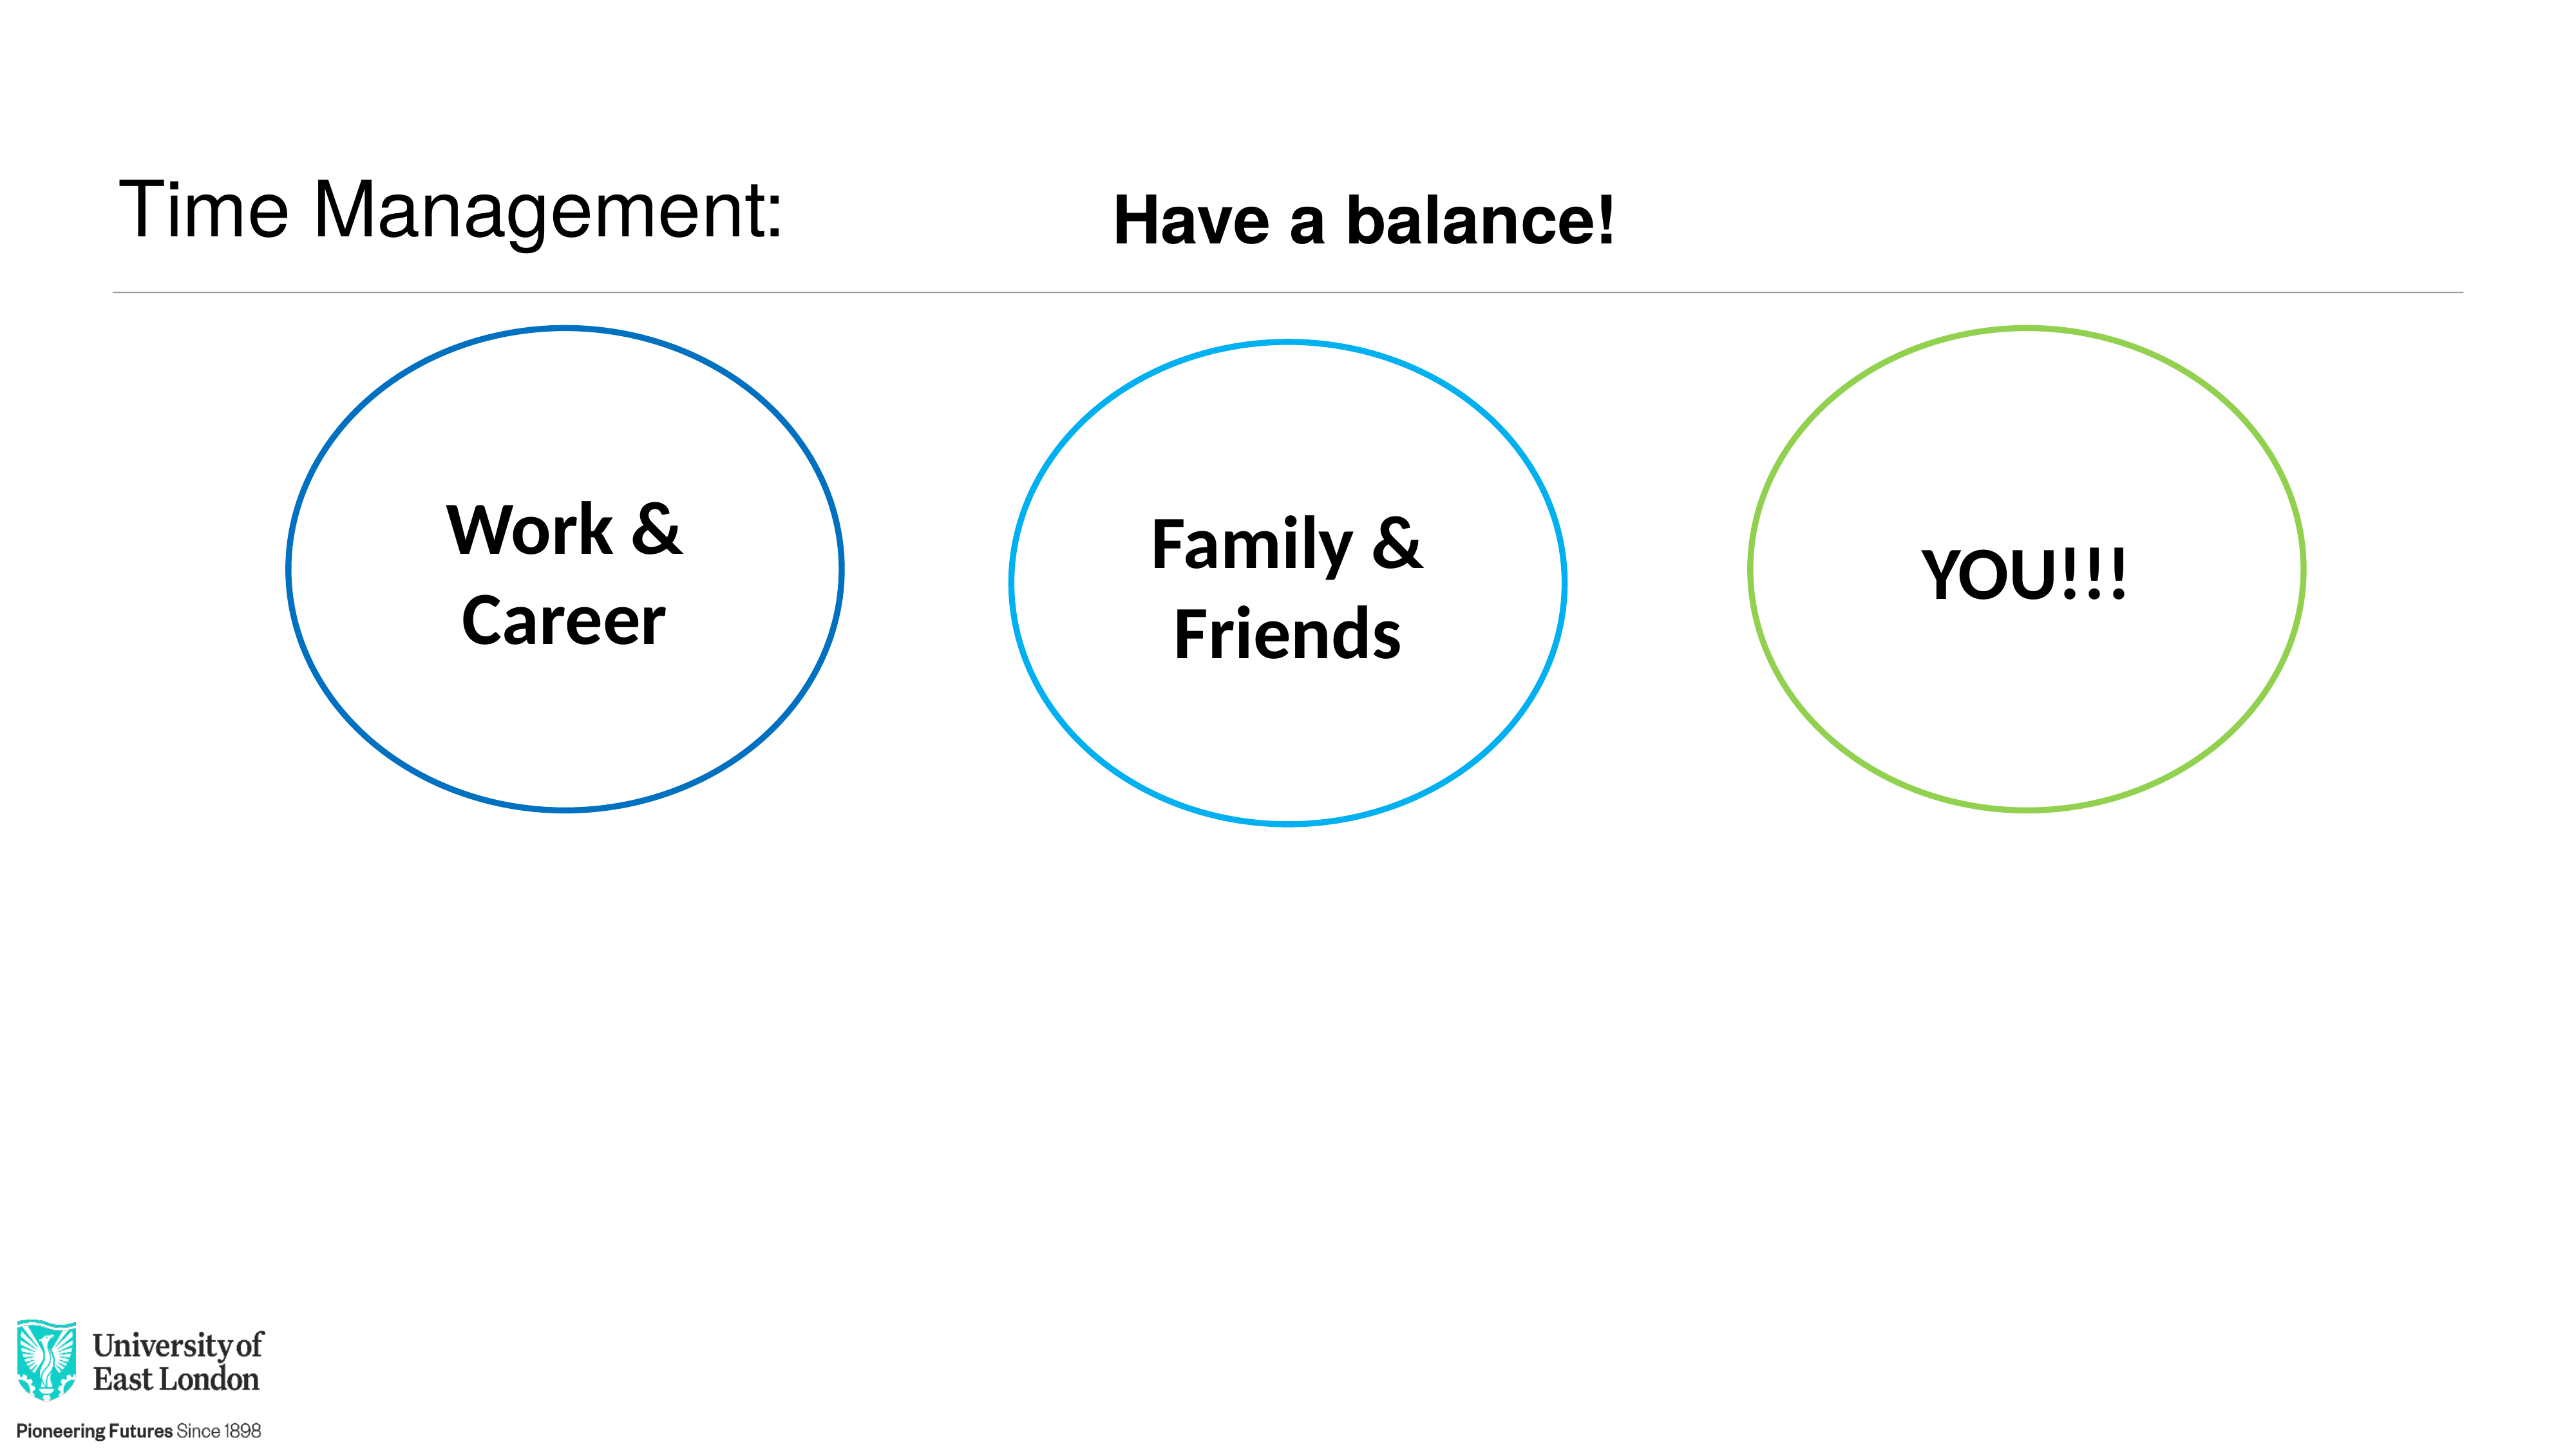

# Time Management:
Have a balance!
Work & Career
YOU!!!
Family & Friends